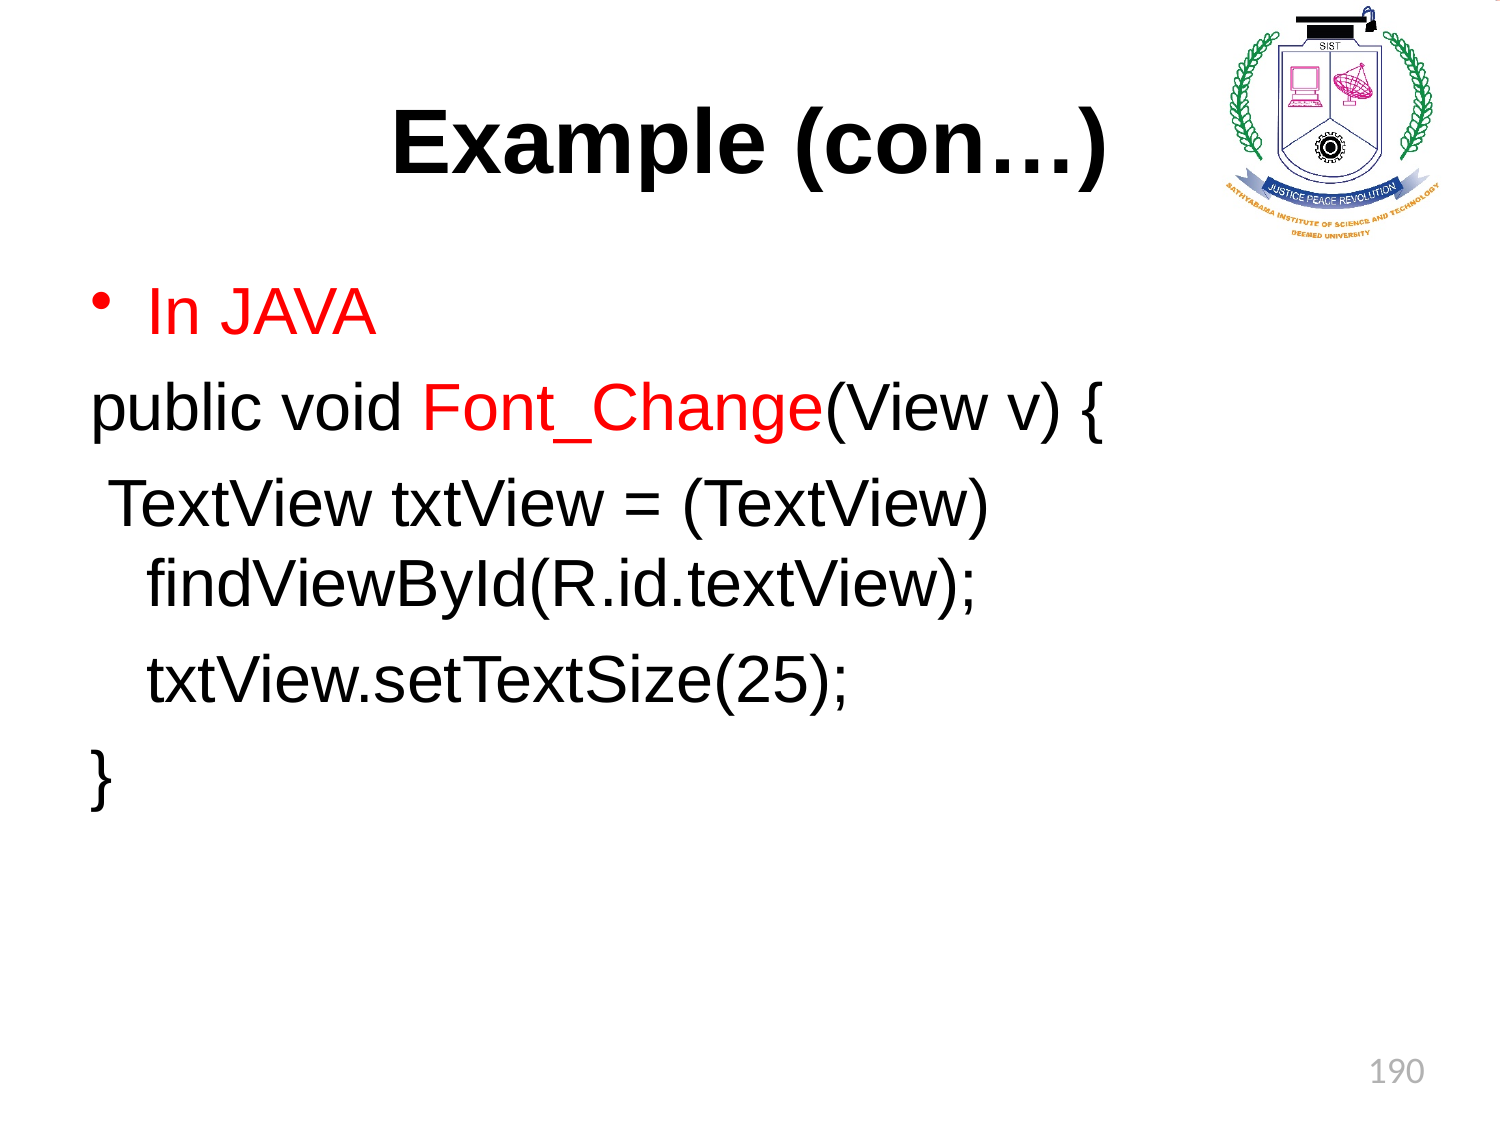

# Example (con…)
In JAVA
public void Font_Change(View v) {  TextView txtView = (TextView)
findViewById(R.id.textView);
txtView.setTextSize(25);
}
190